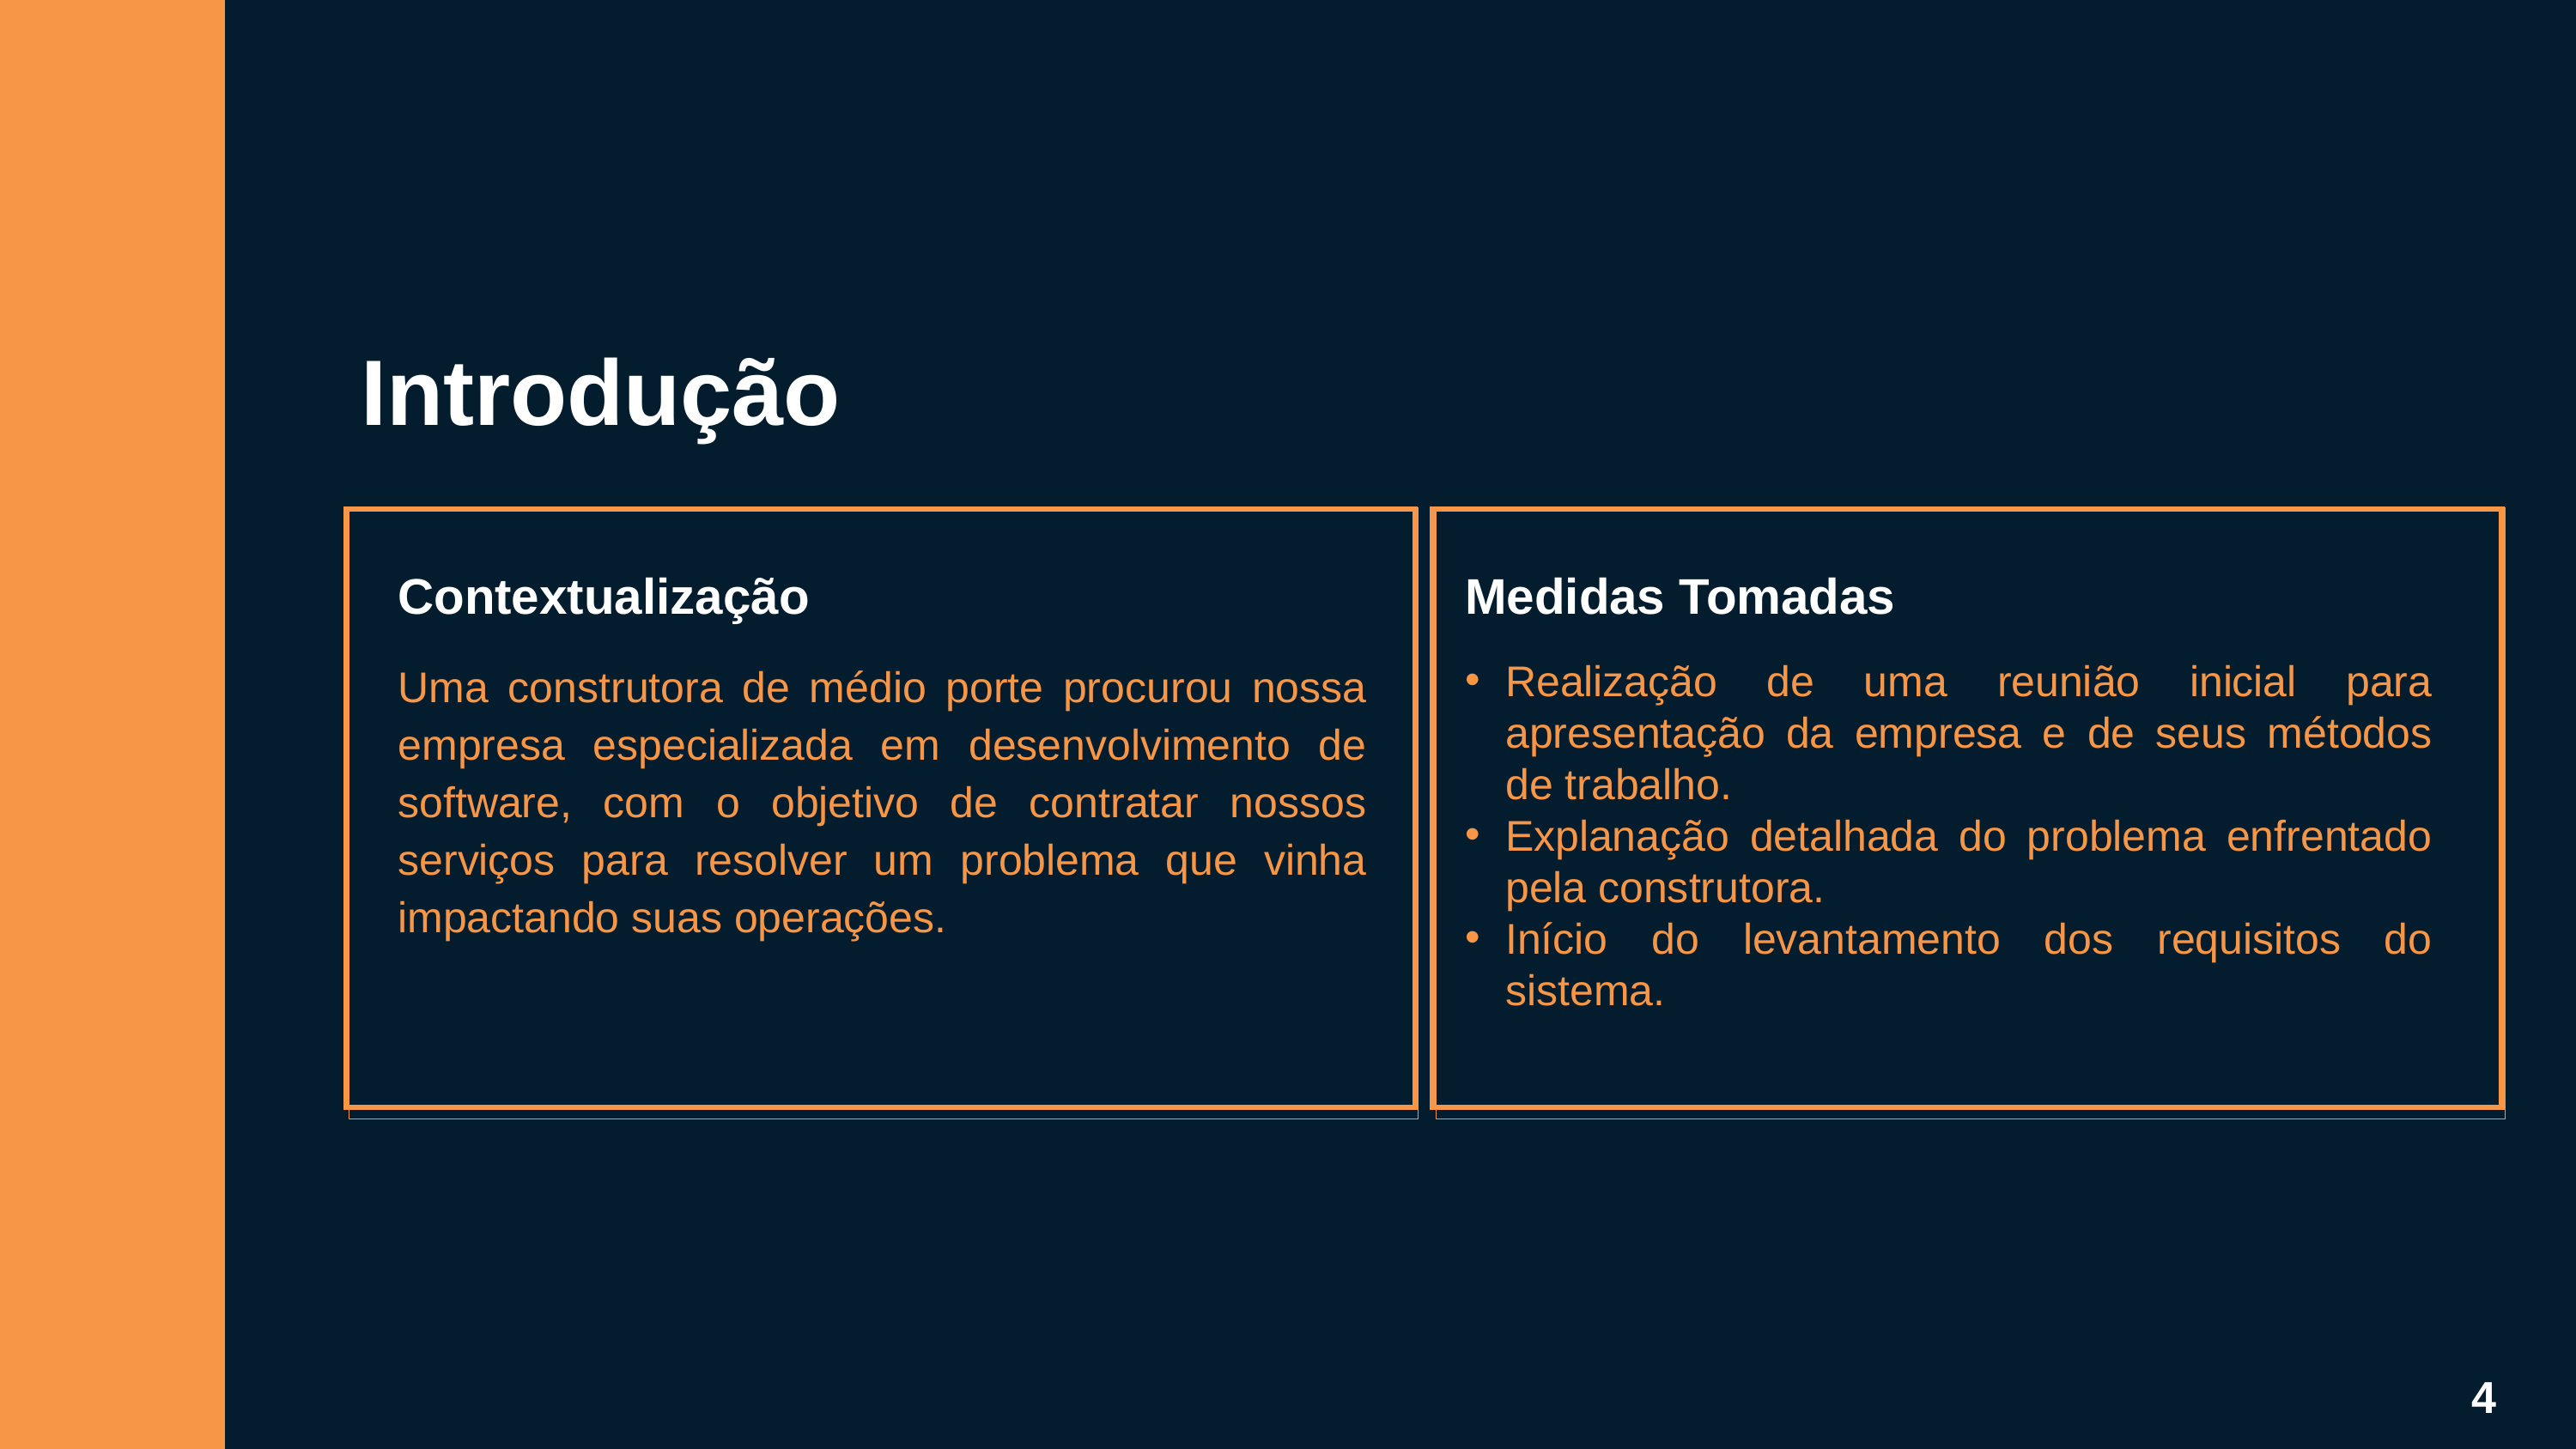

Introdução

Medidas Tomadas
Contextualização
Uma construtora de médio porte procurou nossa empresa especializada em desenvolvimento de software, com o objetivo de contratar nossos serviços para resolver um problema que vinha impactando suas operações.
Realização de uma reunião inicial para apresentação da empresa e de seus métodos de trabalho.
Explanação detalhada do problema enfrentado pela construtora.
Início do levantamento dos requisitos do sistema.

4